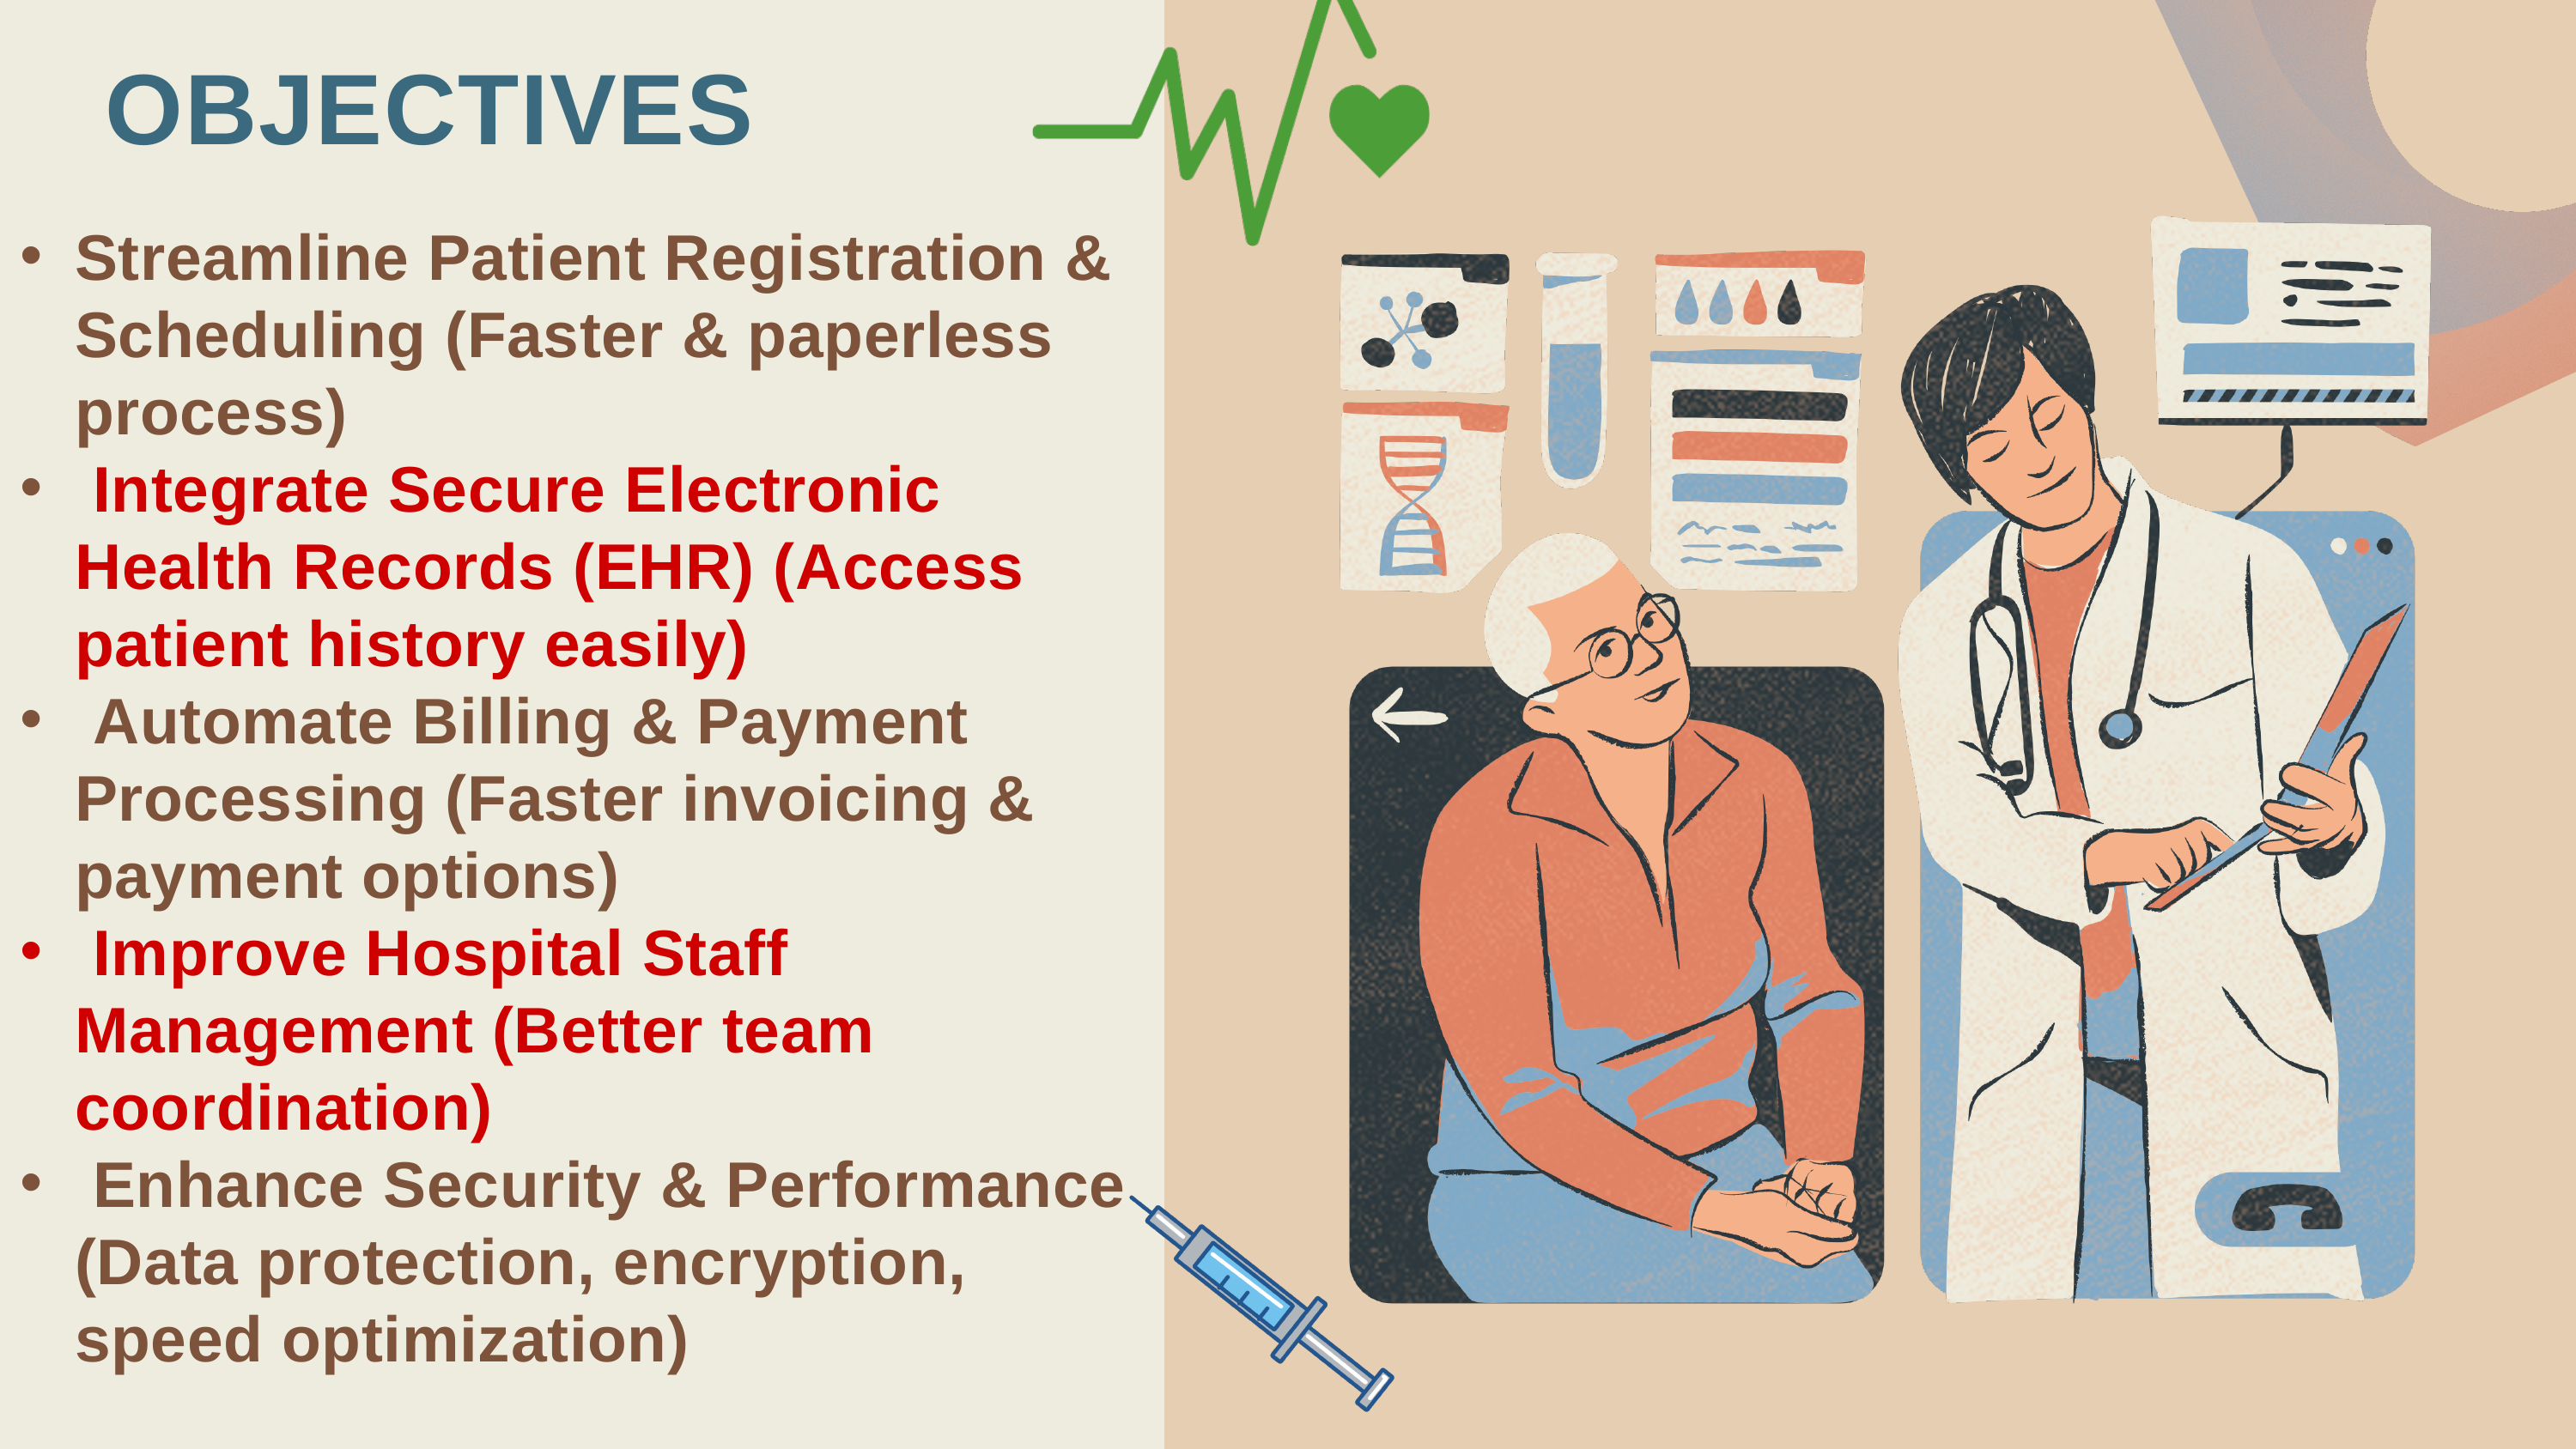

OBJECTIVES
Streamline Patient Registration & Scheduling (Faster & paperless process)
 Integrate Secure Electronic Health Records (EHR) (Access patient history easily)
 Automate Billing & Payment Processing (Faster invoicing & payment options)
 Improve Hospital Staff Management (Better team coordination)
 Enhance Security & Performance (Data protection, encryption, speed optimization)